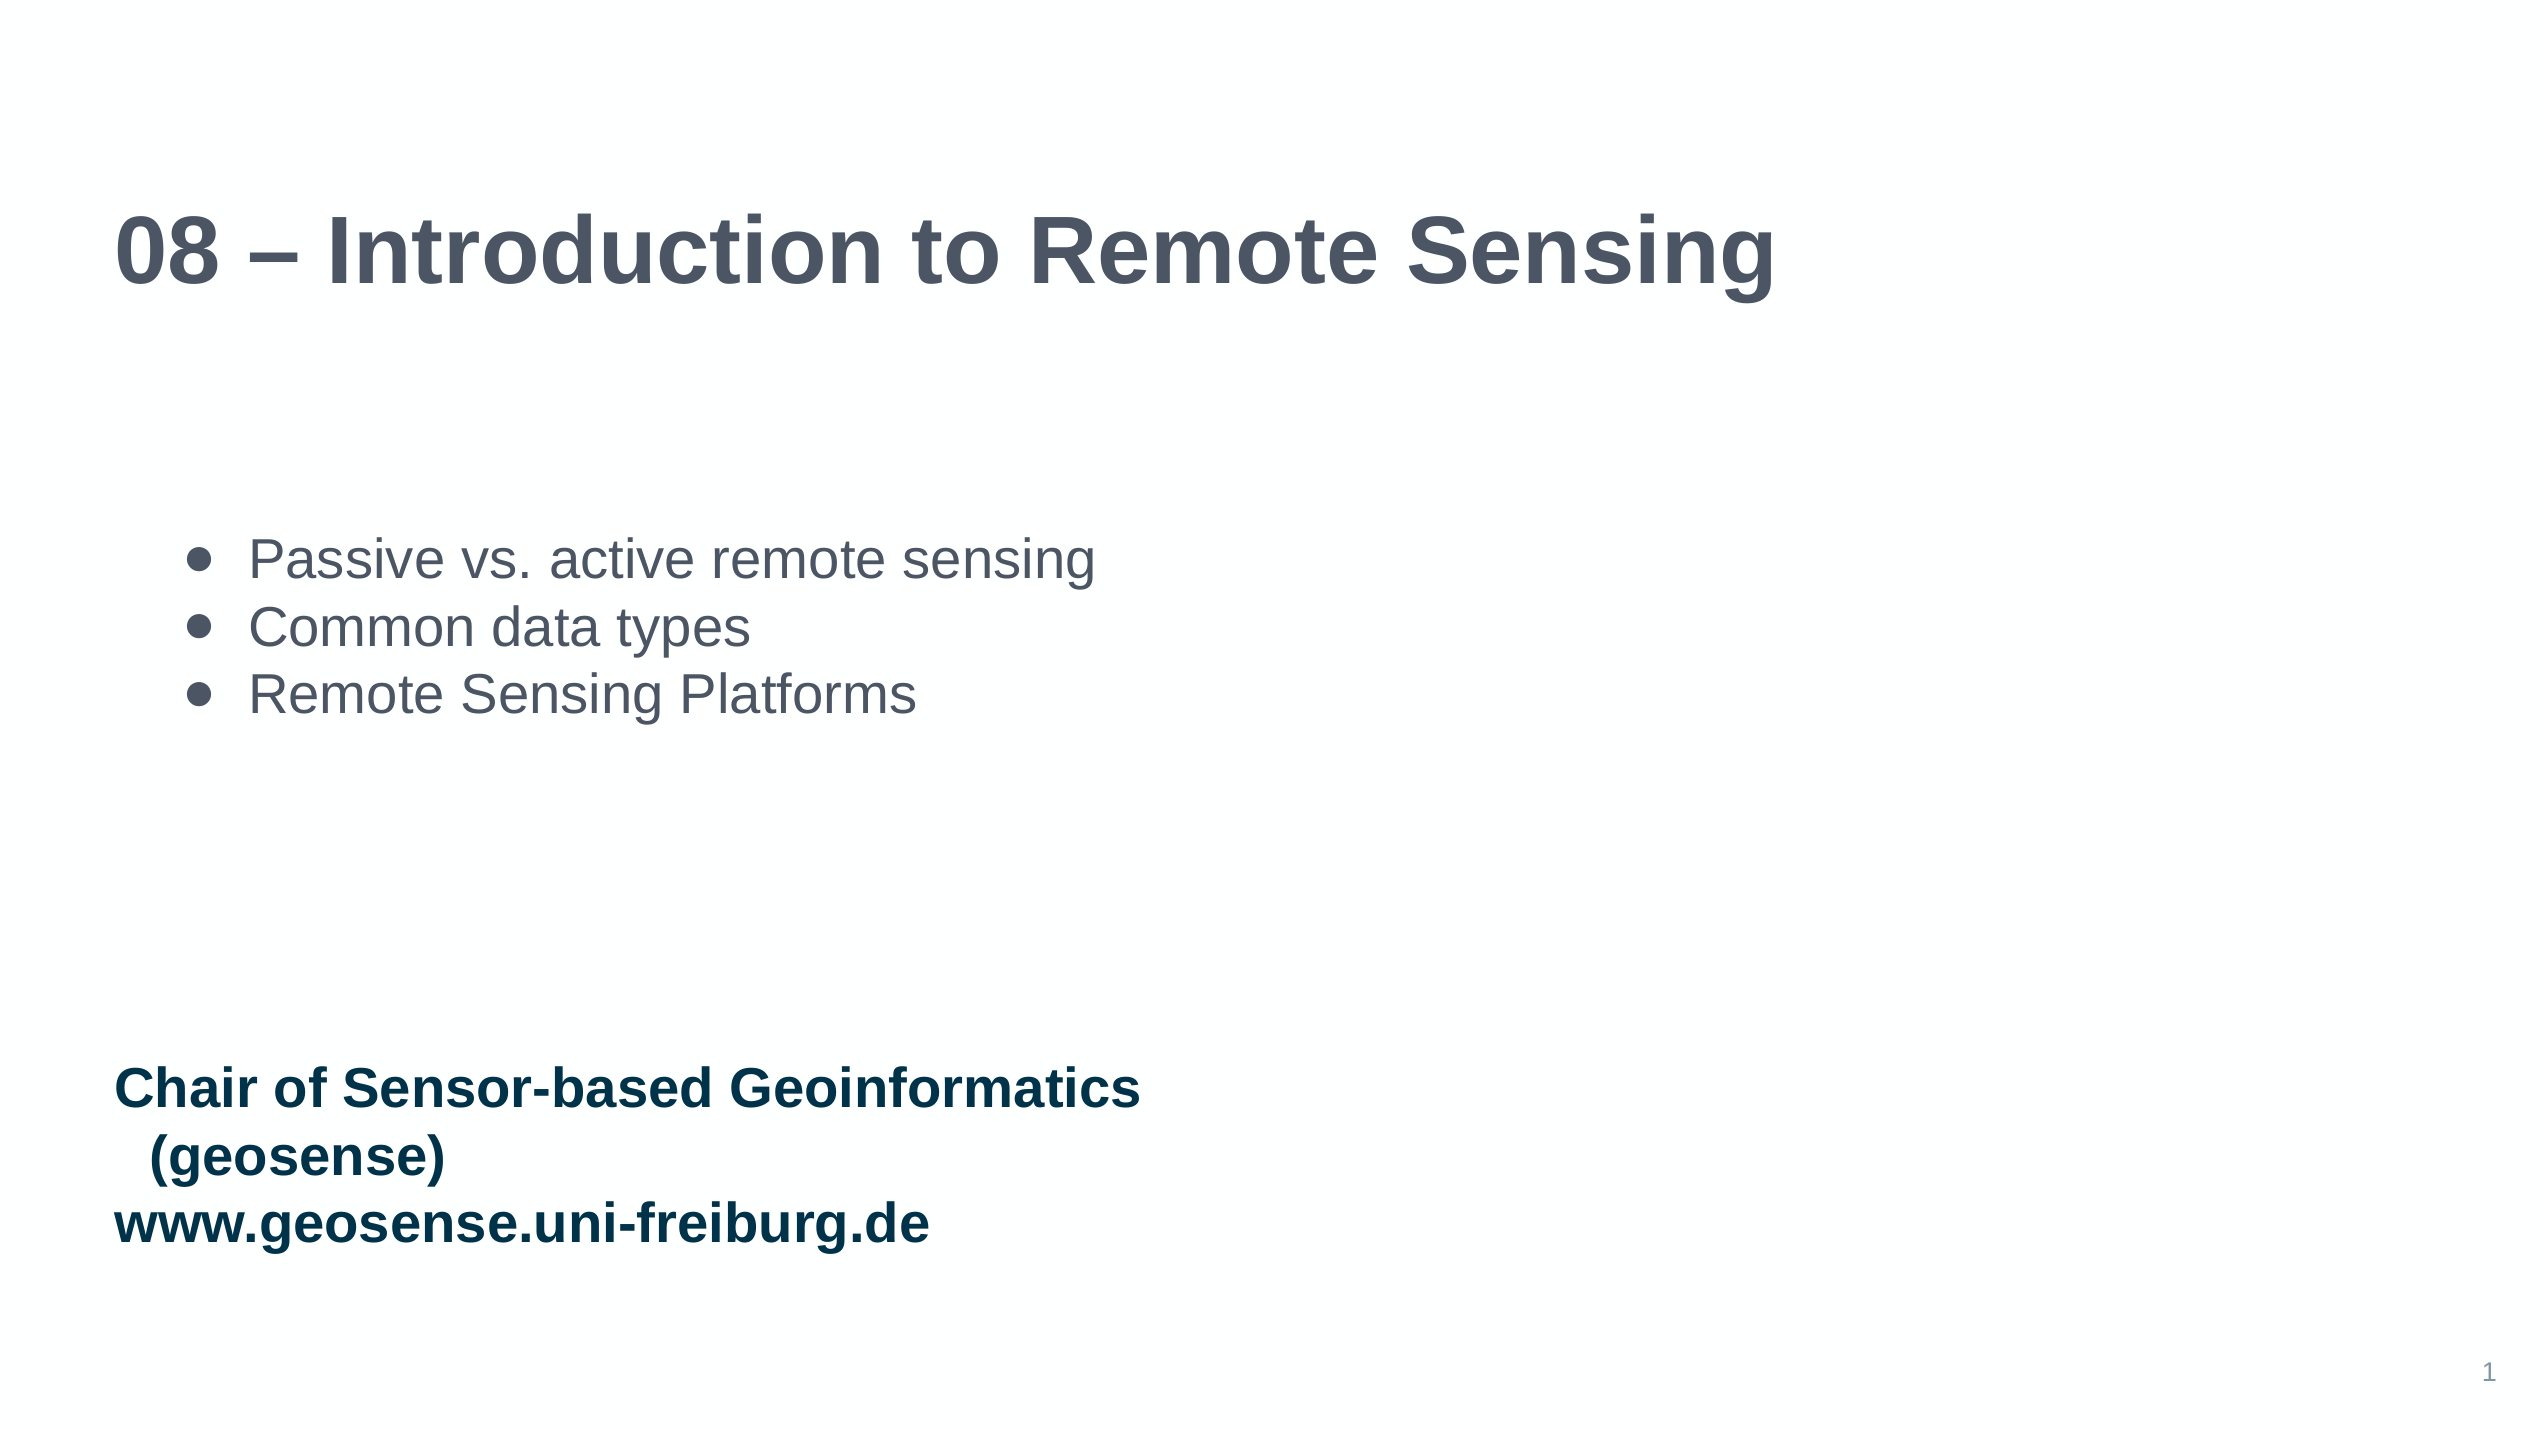

08 – Introduction to Remote Sensing
Passive vs. active remote sensing
Common data types
Remote Sensing Platforms

Chair of Sensor-based Geoinformatics (geosense)
www.geosense.uni-freiburg.de